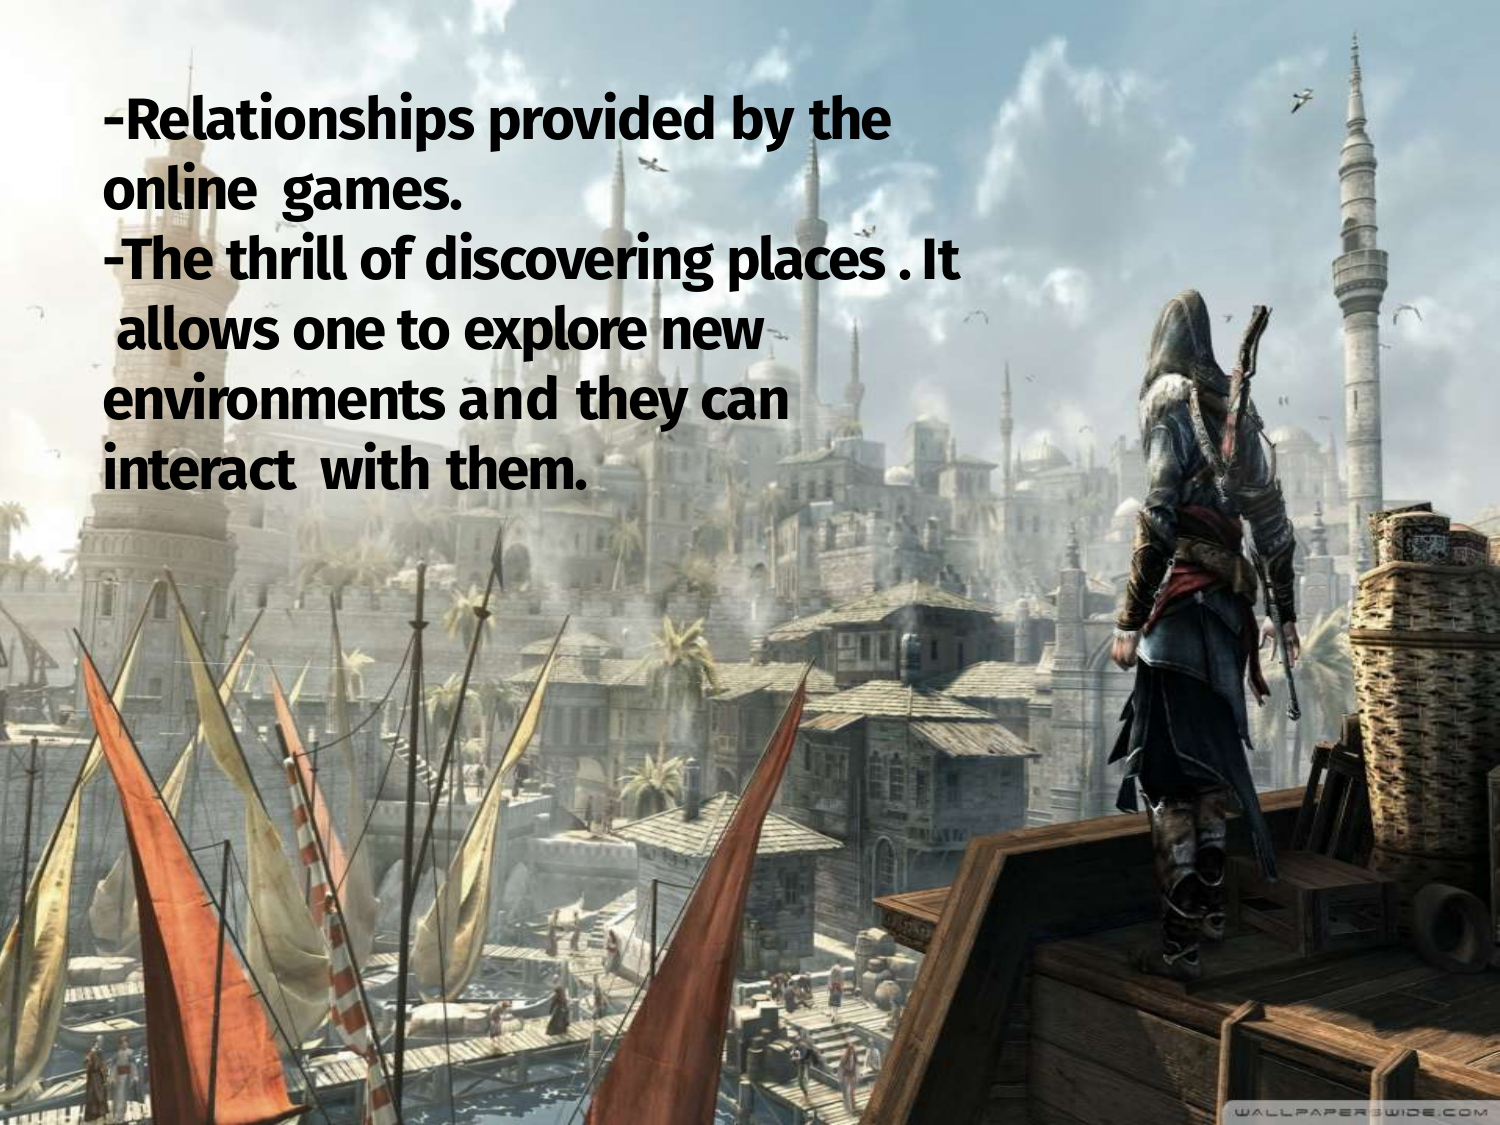

-Relationships provided by the online  games.
-The thrill of discovering places . It  allows one to explore new  environments and they can interact  with them.